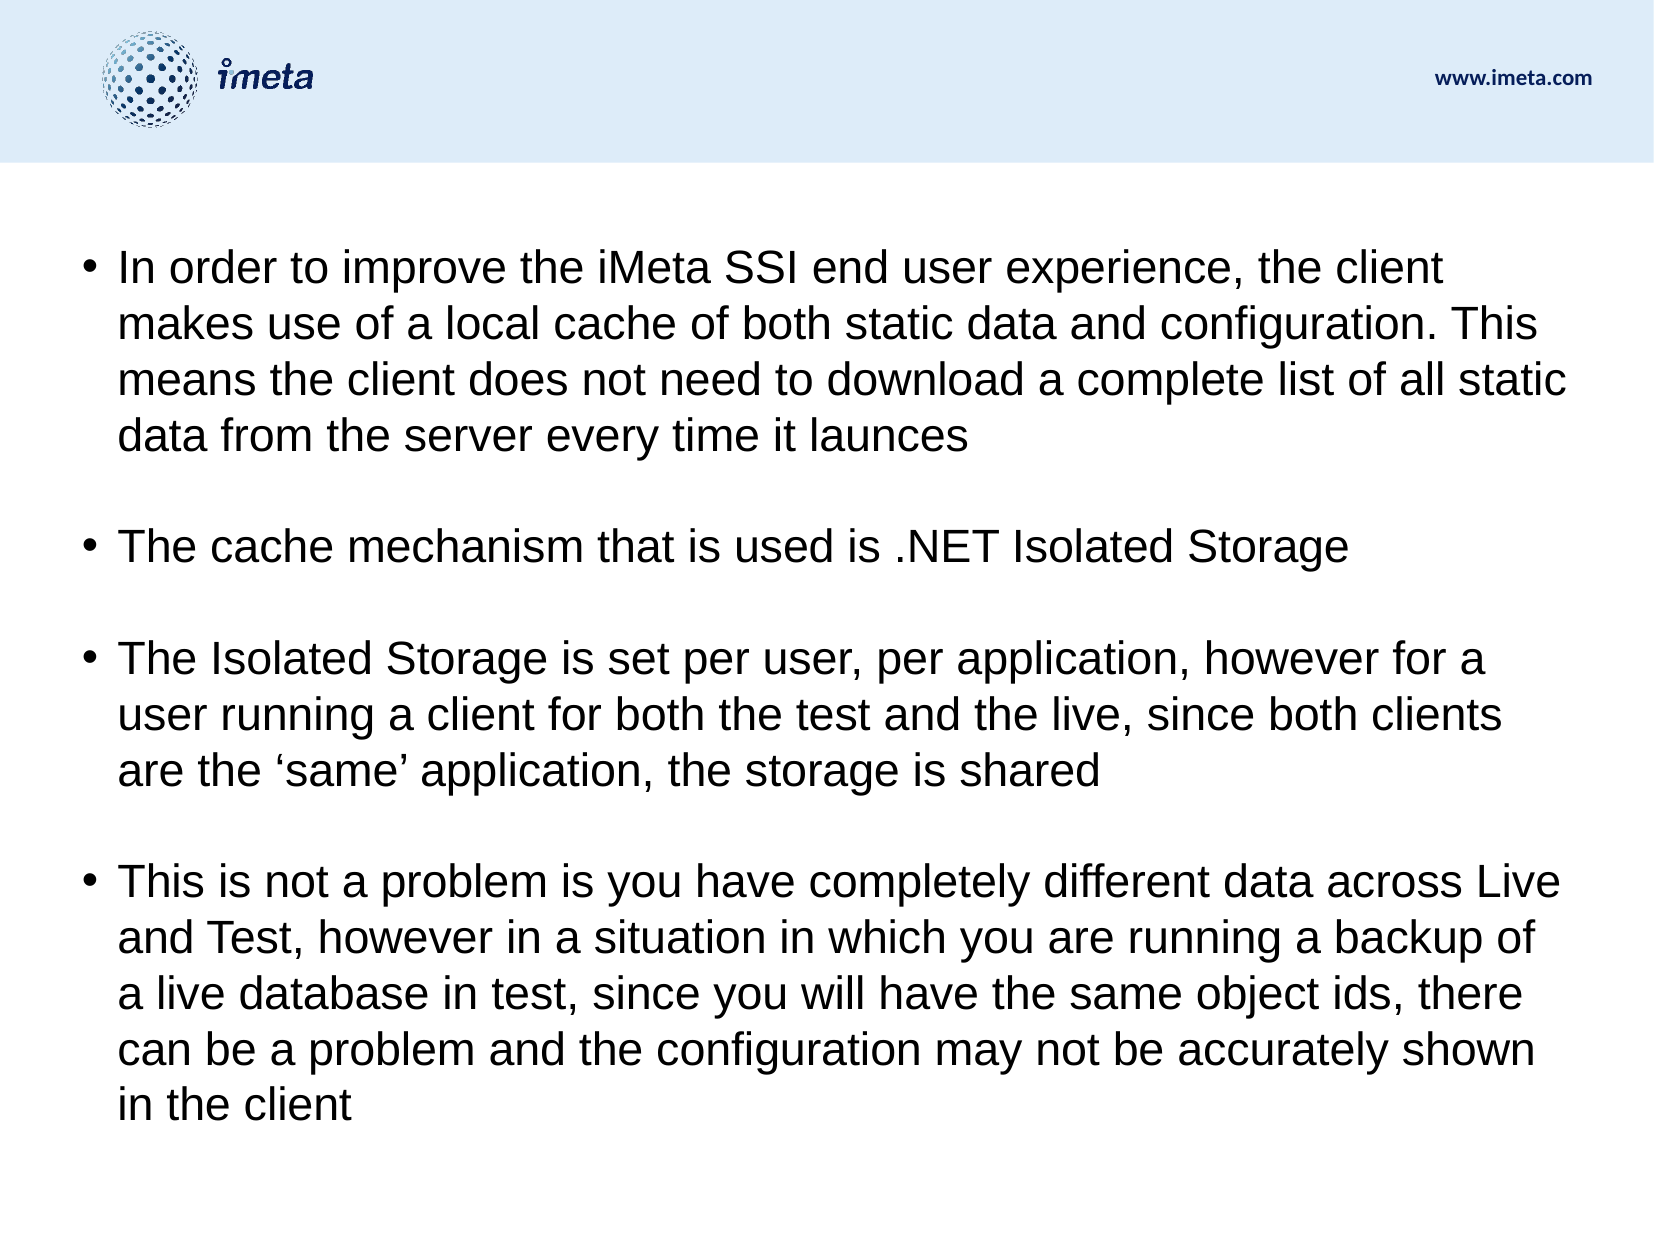

In order to improve the iMeta SSI end user experience, the client makes use of a local cache of both static data and configuration. This means the client does not need to download a complete list of all static data from the server every time it launces

The cache mechanism that is used is .NET Isolated Storage

The Isolated Storage is set per user, per application, however for a user running a client for both the test and the live, since both clients are the ‘same’ application, the storage is shared

This is not a problem is you have completely different data across Live and Test, however in a situation in which you are running a backup of a live database in test, since you will have the same object ids, there can be a problem and the configuration may not be accurately shown in the client